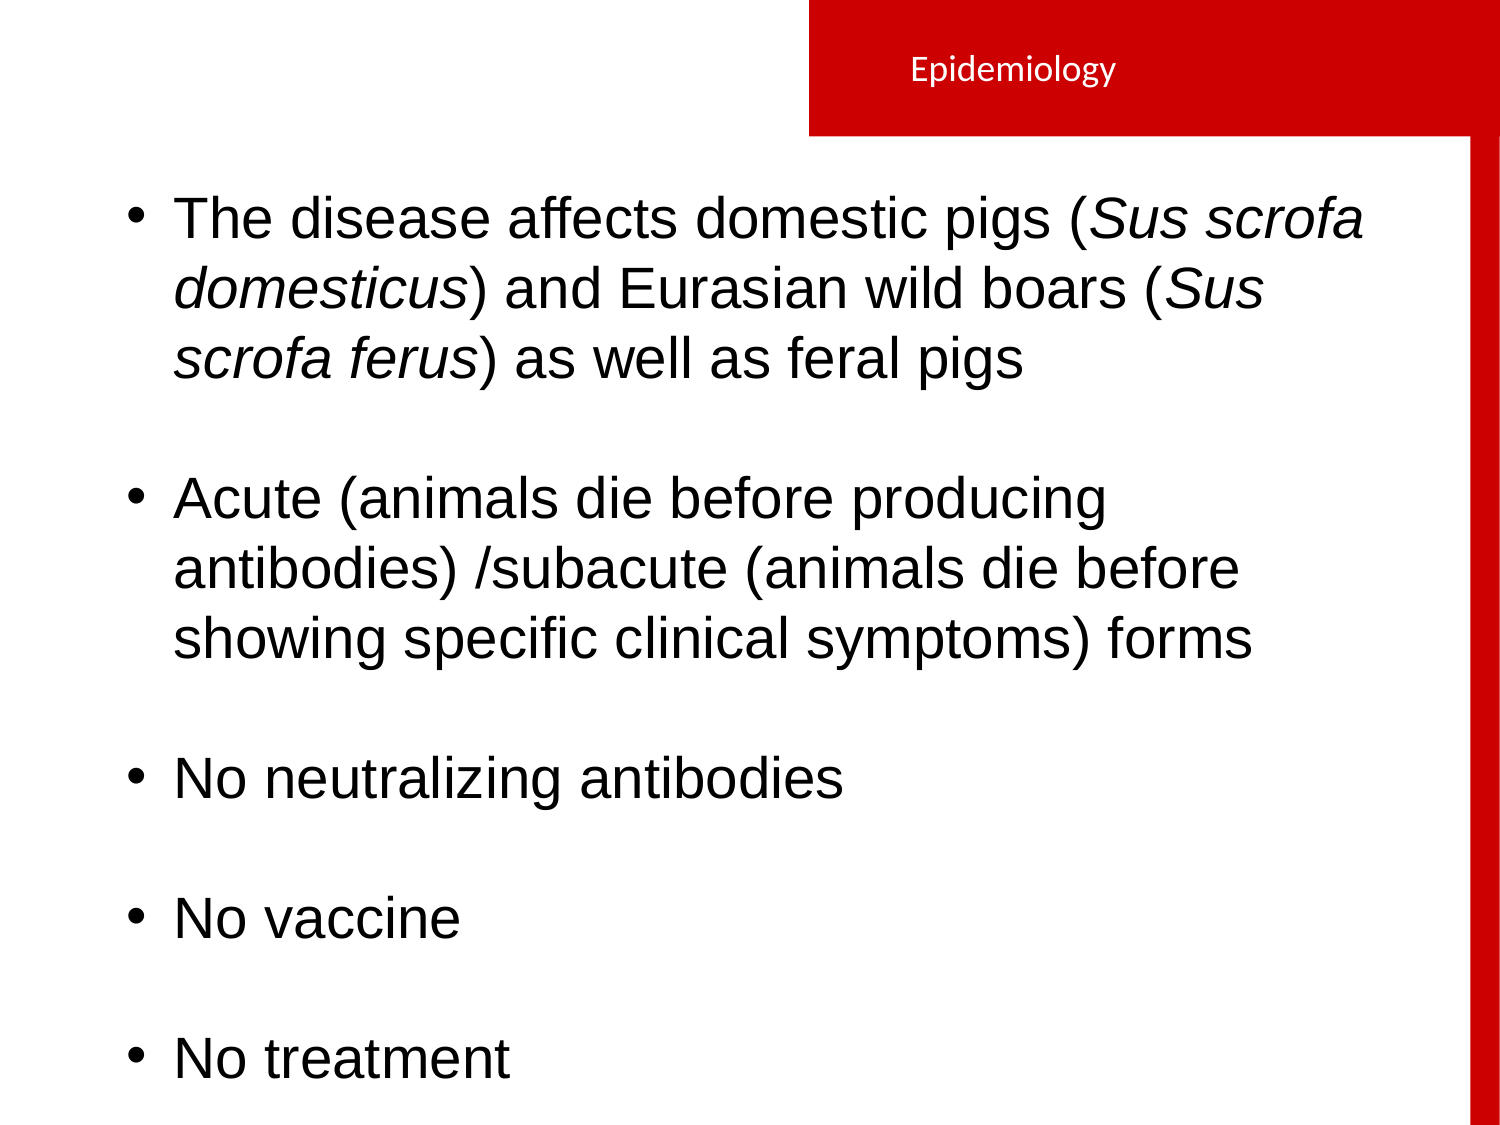

Epidemiology
The disease affects domestic pigs (Sus scrofa domesticus) and Eurasian wild boars (Sus scrofa ferus) as well as feral pigs

Acute (animals die before producing antibodies) /subacute (animals die before showing specific clinical symptoms) forms

No neutralizing antibodies

No vaccine

No treatment